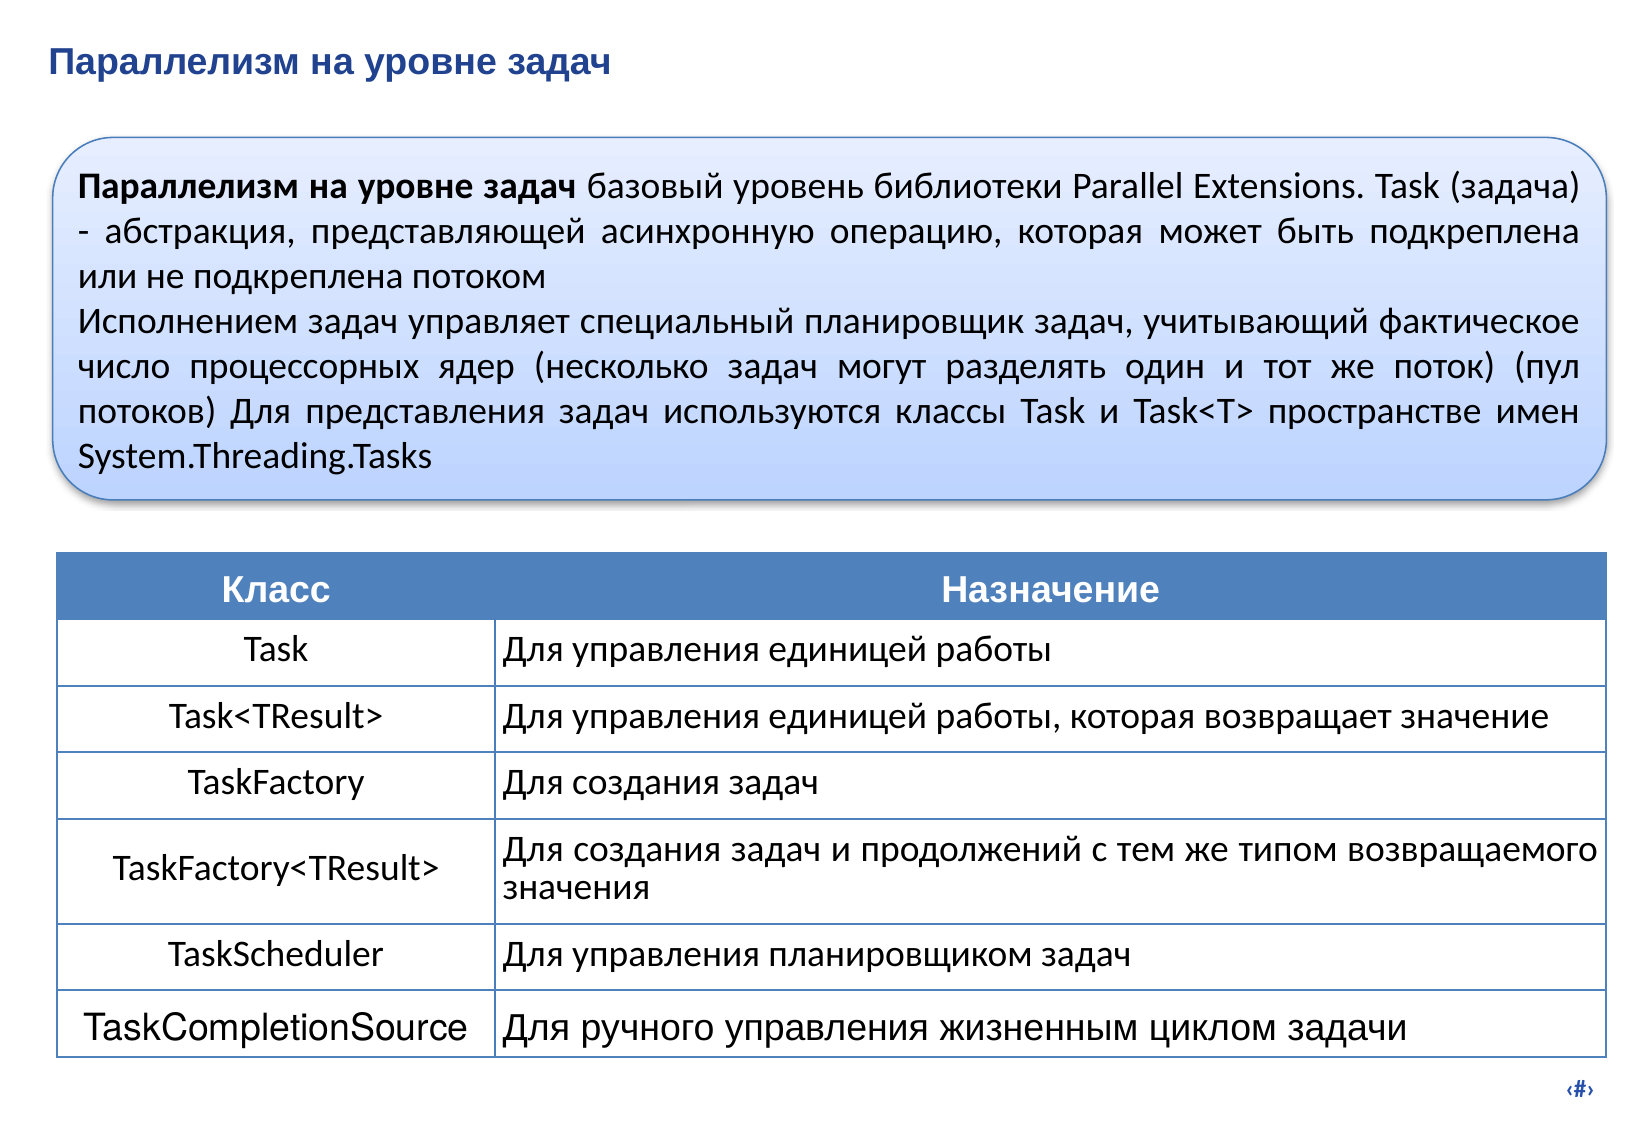

# Параллелизм на уровне задач

Параллелизм на уровне задач базовый уровень библиотеки Parallel Extensions. Task (задача) - абстракция, представляющей асинхронную операцию, которая может быть подкреплена или не подкреплена потоком
Исполнением задач управляет специальный планировщик задач, учитывающий фактическое число процессорных ядер (несколько задач могут разделять один и тот же поток) (пул потоков) Для представления задач используются классы Task и Task<T> пространстве имен System.Threading.Tasks
| Класс | Назначение |
| --- | --- |
| Task | Для управления единицей работы |
| Task<TResult> | Для управления единицей работы, которая возвращает значение |
| TaskFactory | Для создания задач |
| TaskFactory<TResult> | Для создания задач и продолжений с тем же типом возвращаемого значения |
| TaskScheduler | Для управления планировщиком задач |
| TaskCompletionSource | Для ручного управления жизненным циклом задачи |